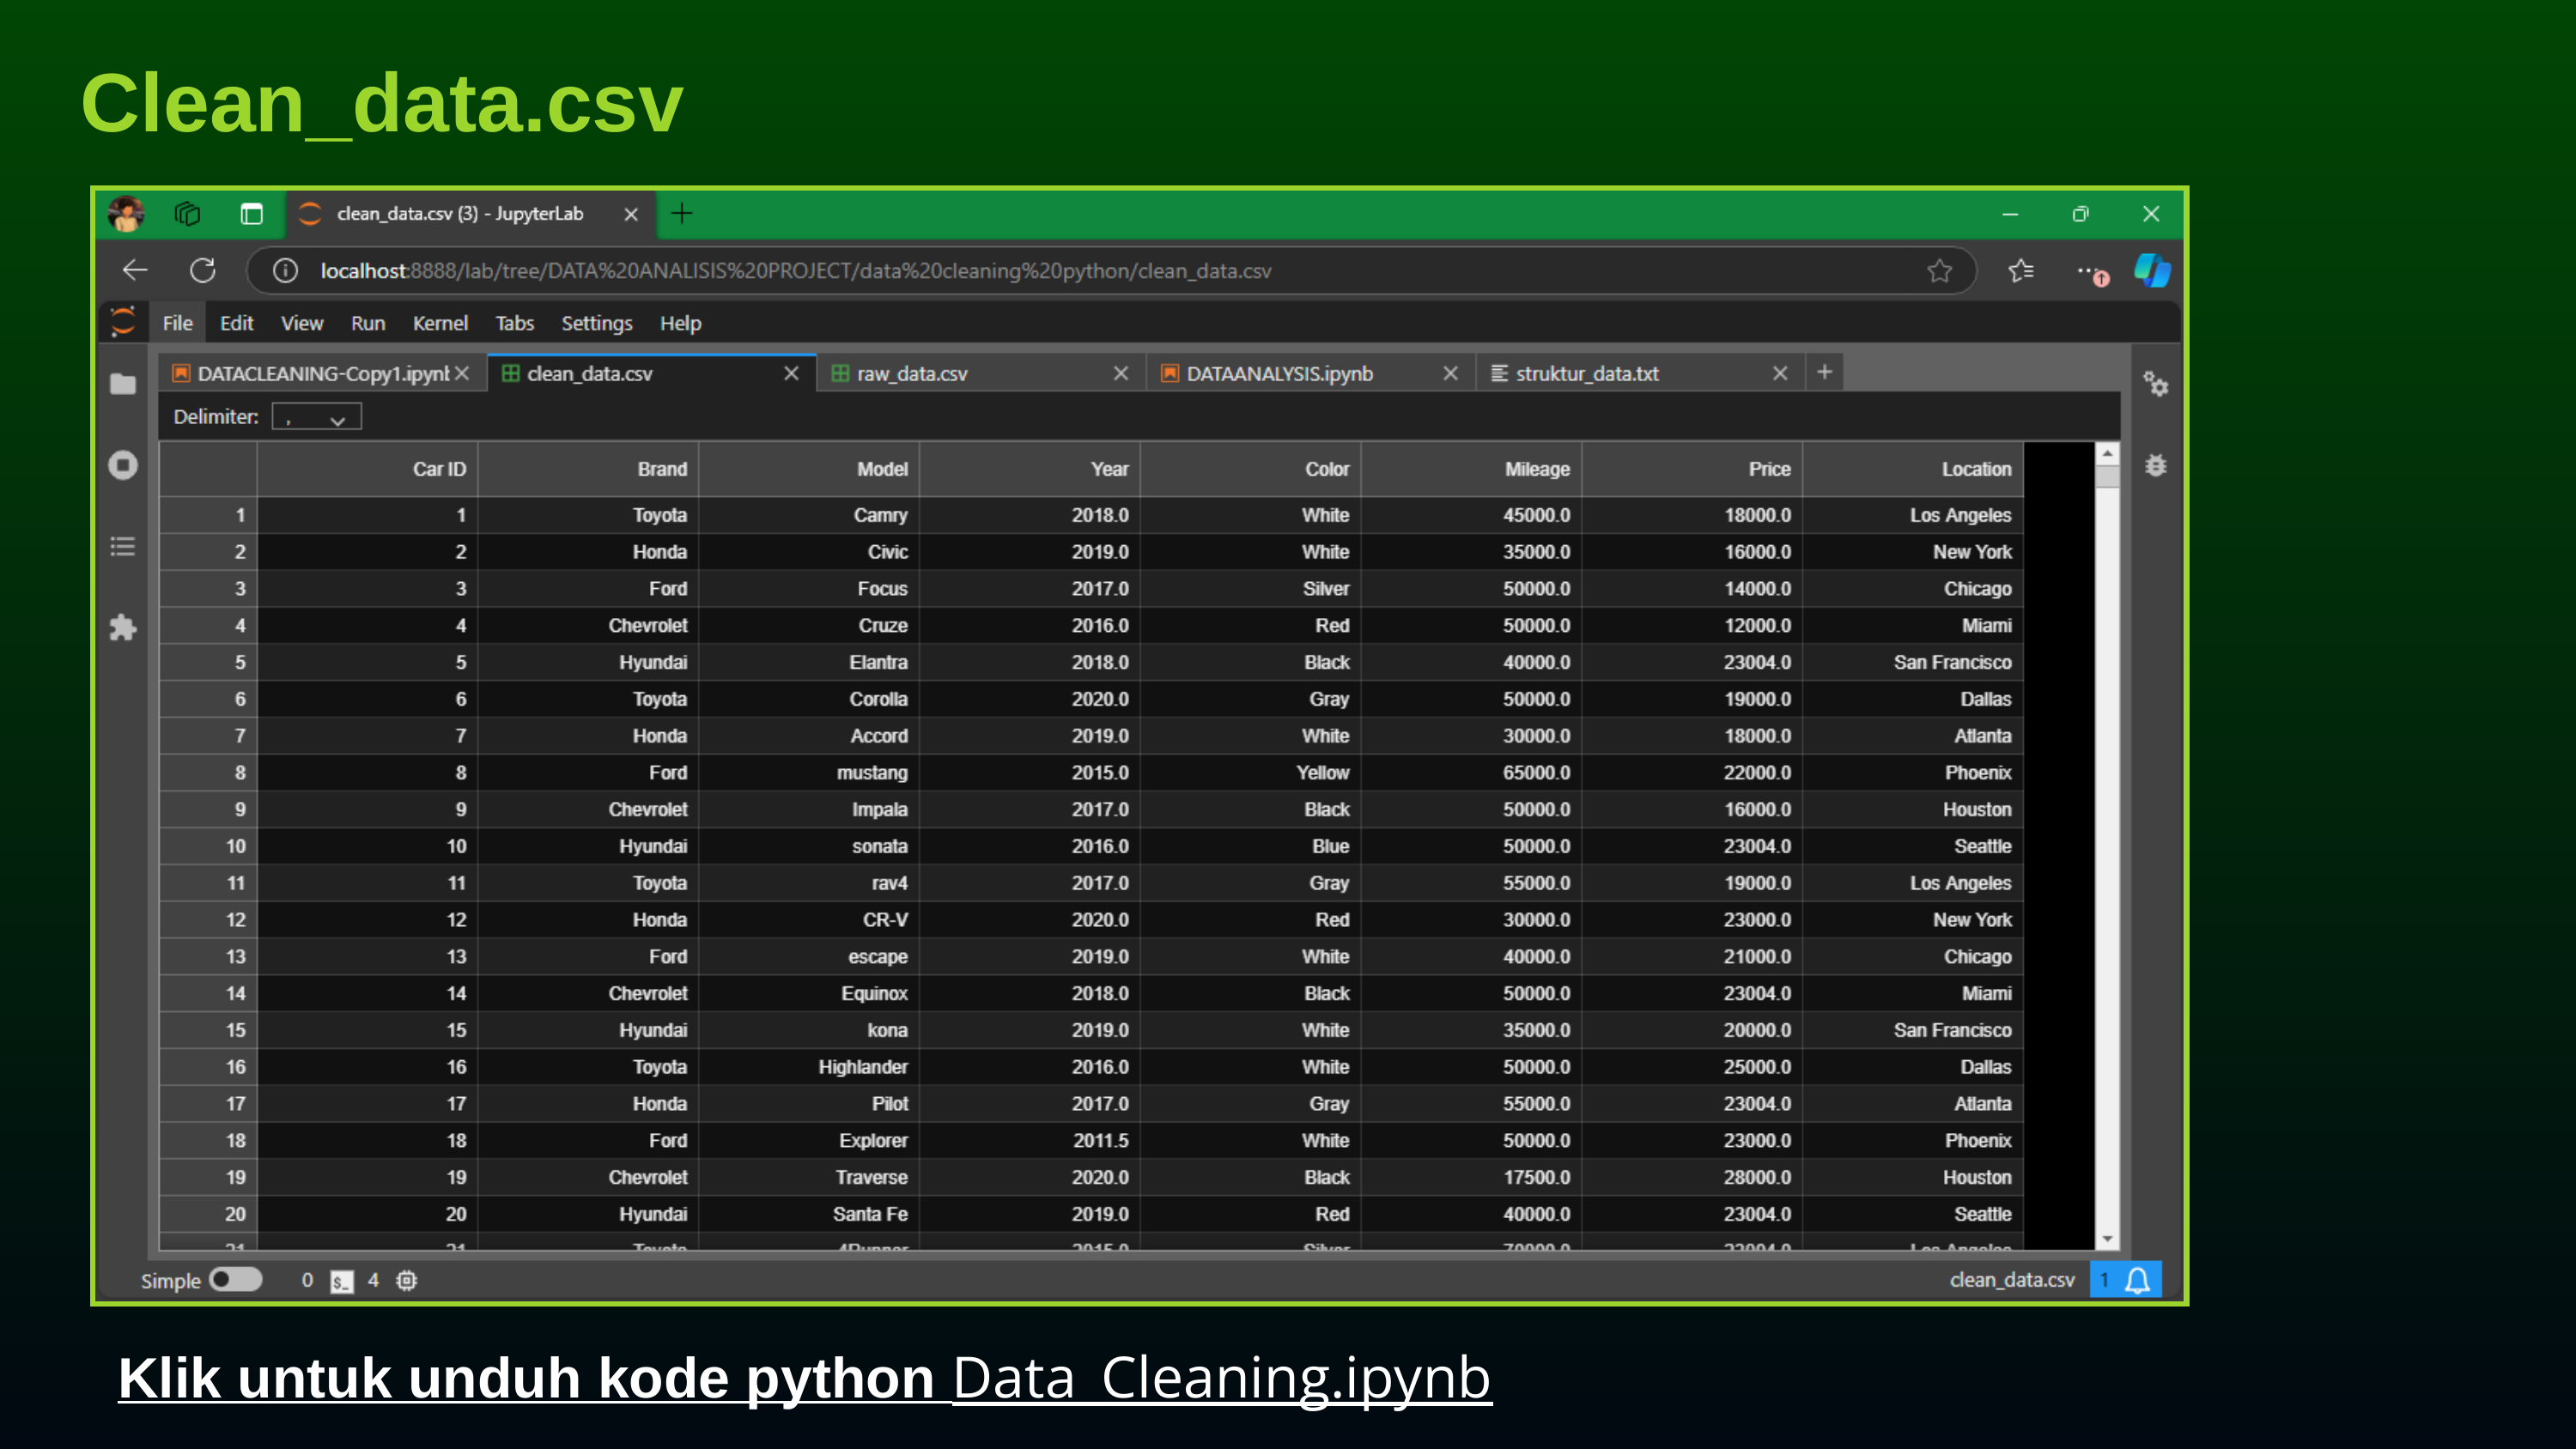

Clean_data.csv

Klik untuk unduh kode python Data_Cleaning.ipynb